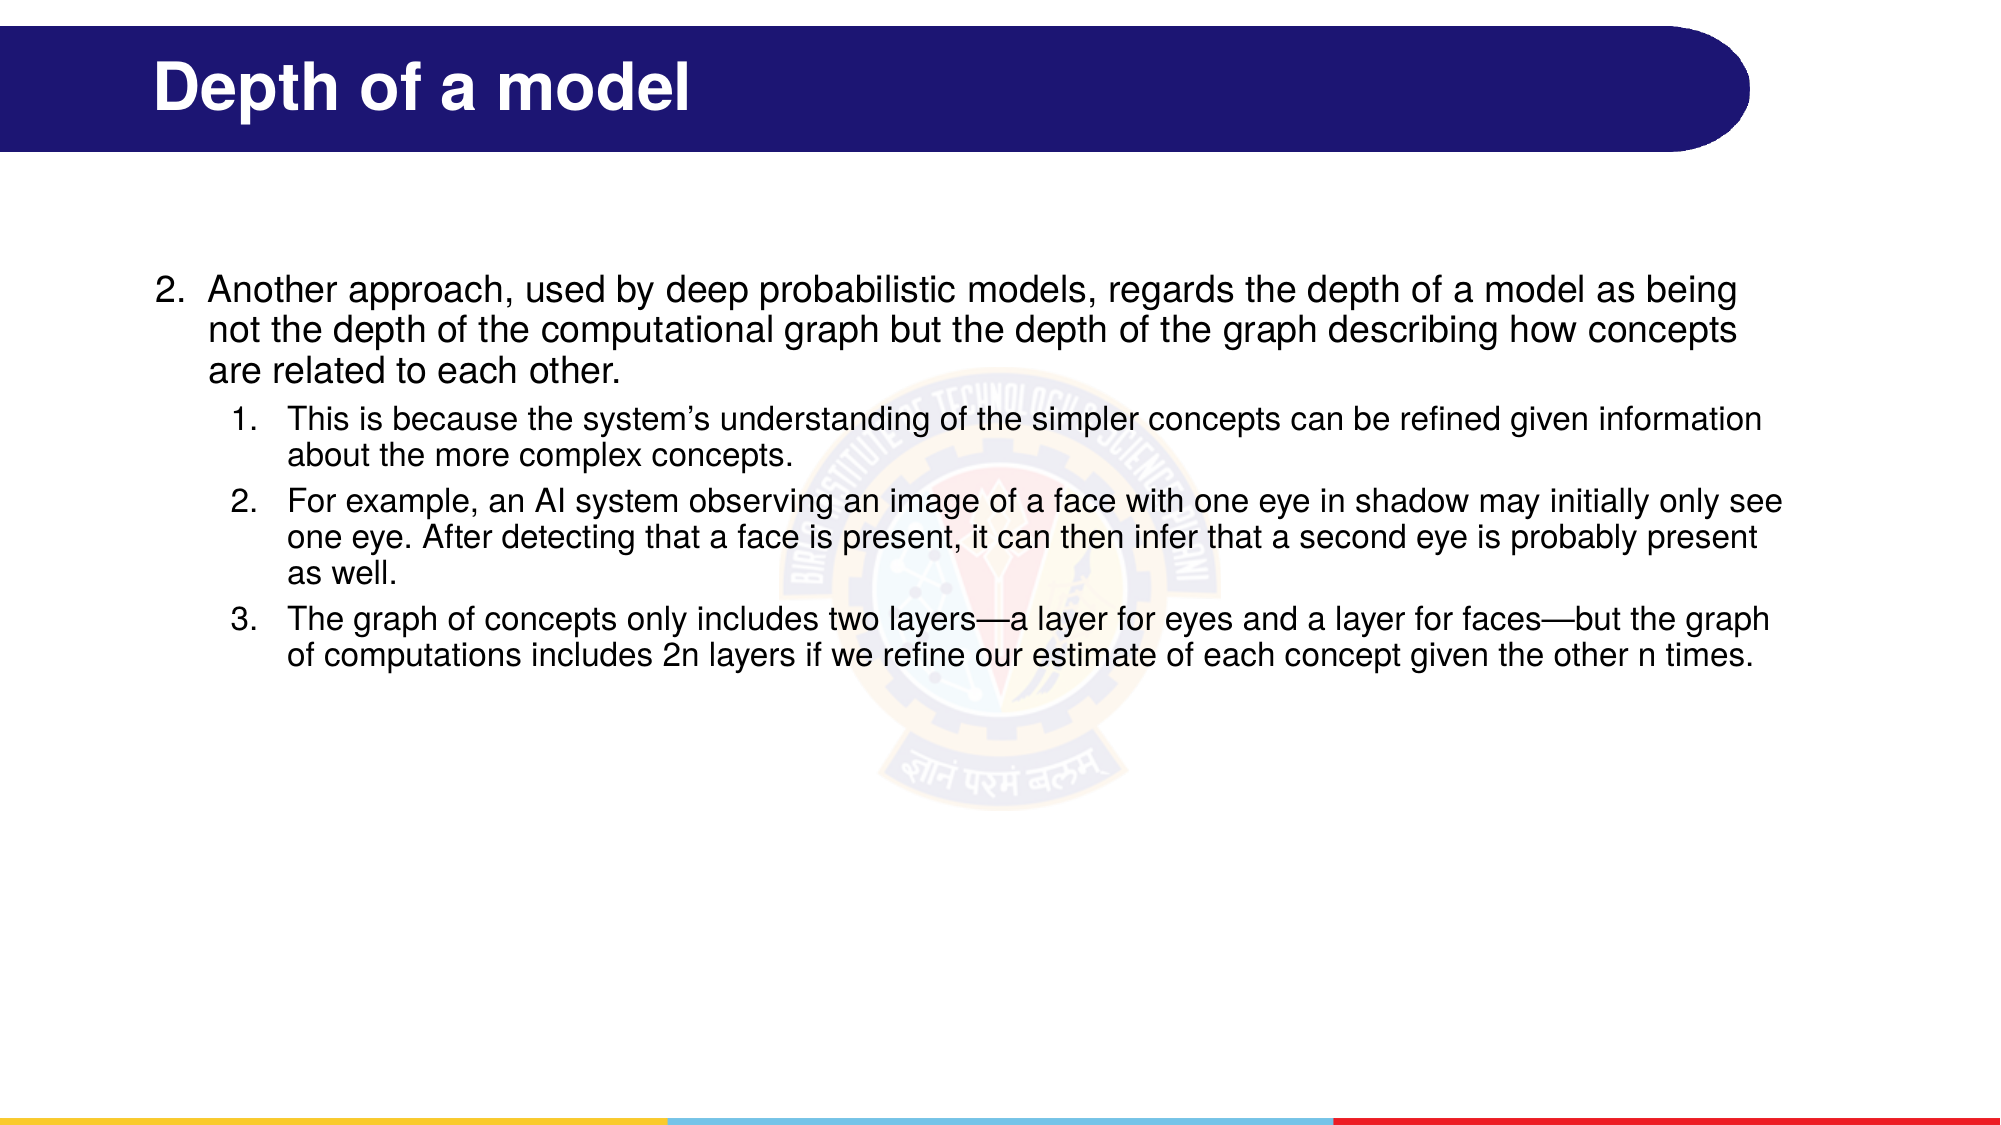

# Depth of a model

2.  Another approach, used by deep probabilistic models, regards the depth of a model as being not the depth of the computational graph but the depth of the graph describing how concepts are related to each other.
This is because the system’s understanding of the simpler concepts can be refined given information about the more complex concepts.
For example, an AI system observing an image of a face with one eye in shadow may initially only see one eye. After detecting that a face is present, it can then infer that a second eye is probably present as well.
The graph of concepts only includes two layers—a layer for eyes and a layer for faces—but the graph of computations includes 2n layers if we refine our estimate of each concept given the other n times.